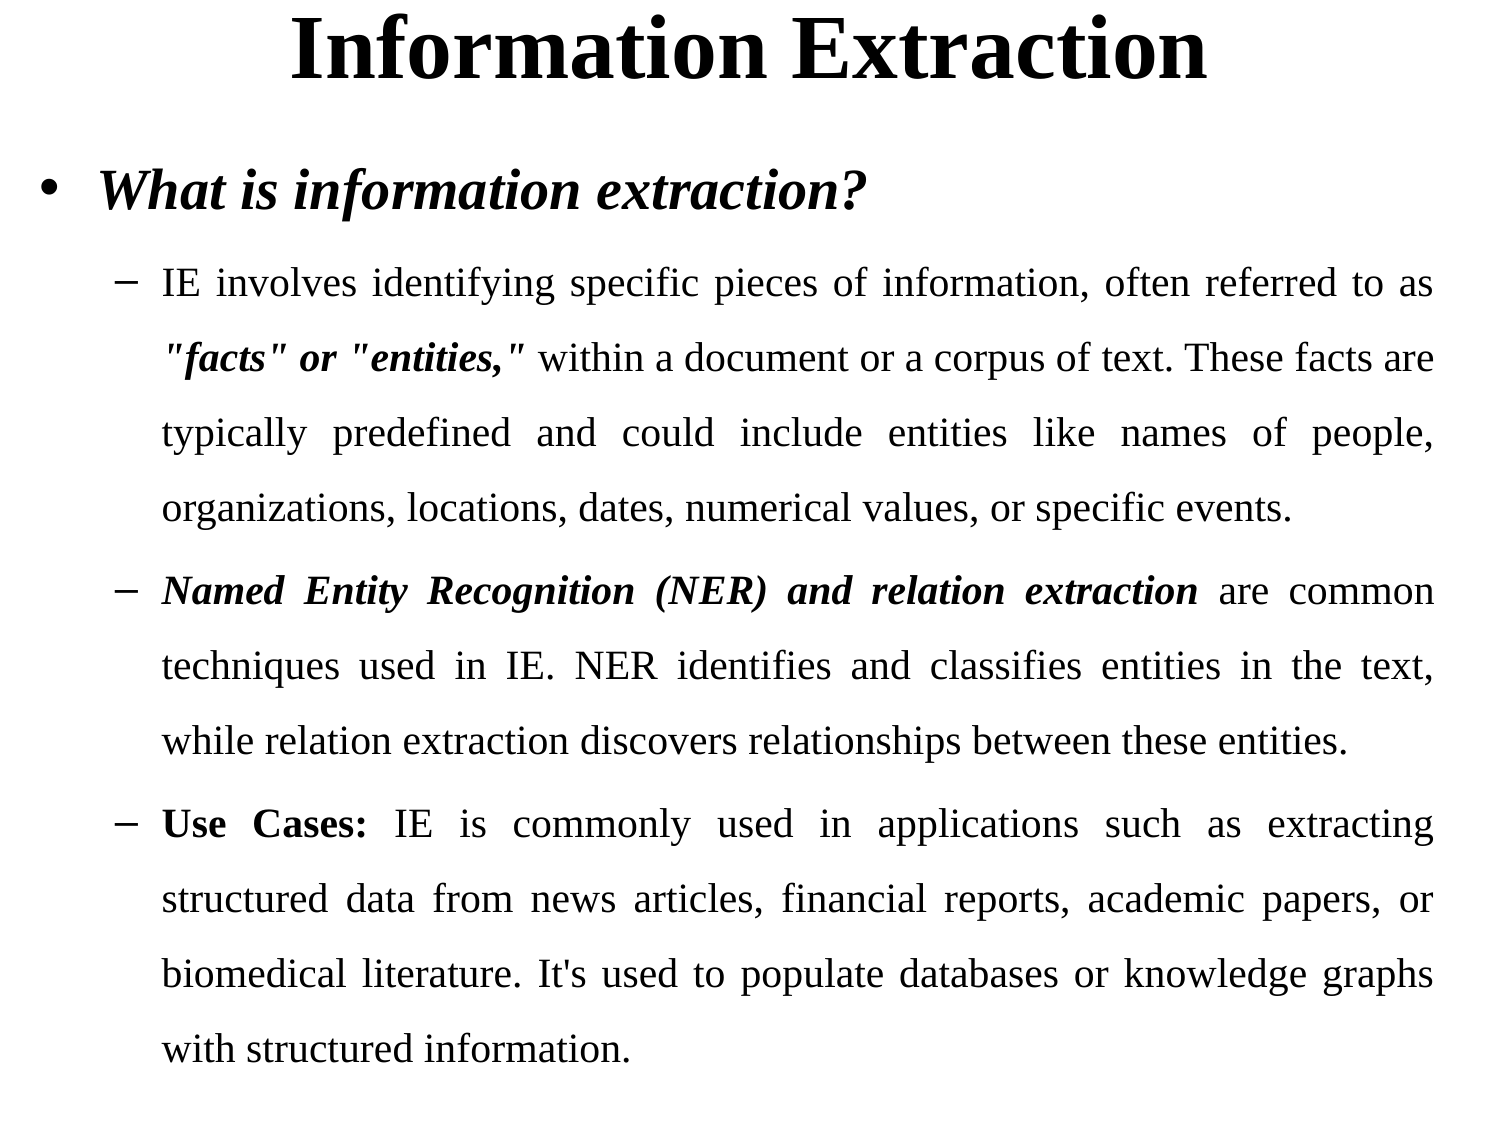

# Information Extraction
What is information extraction?
IE involves identifying specific pieces of information, often referred to as "facts" or "entities," within a document or a corpus of text. These facts are typically predefined and could include entities like names of people, organizations, locations, dates, numerical values, or specific events.
Named Entity Recognition (NER) and relation extraction are common techniques used in IE. NER identifies and classifies entities in the text, while relation extraction discovers relationships between these entities.
Use Cases: IE is commonly used in applications such as extracting structured data from news articles, financial reports, academic papers, or biomedical literature. It's used to populate databases or knowledge graphs with structured information.